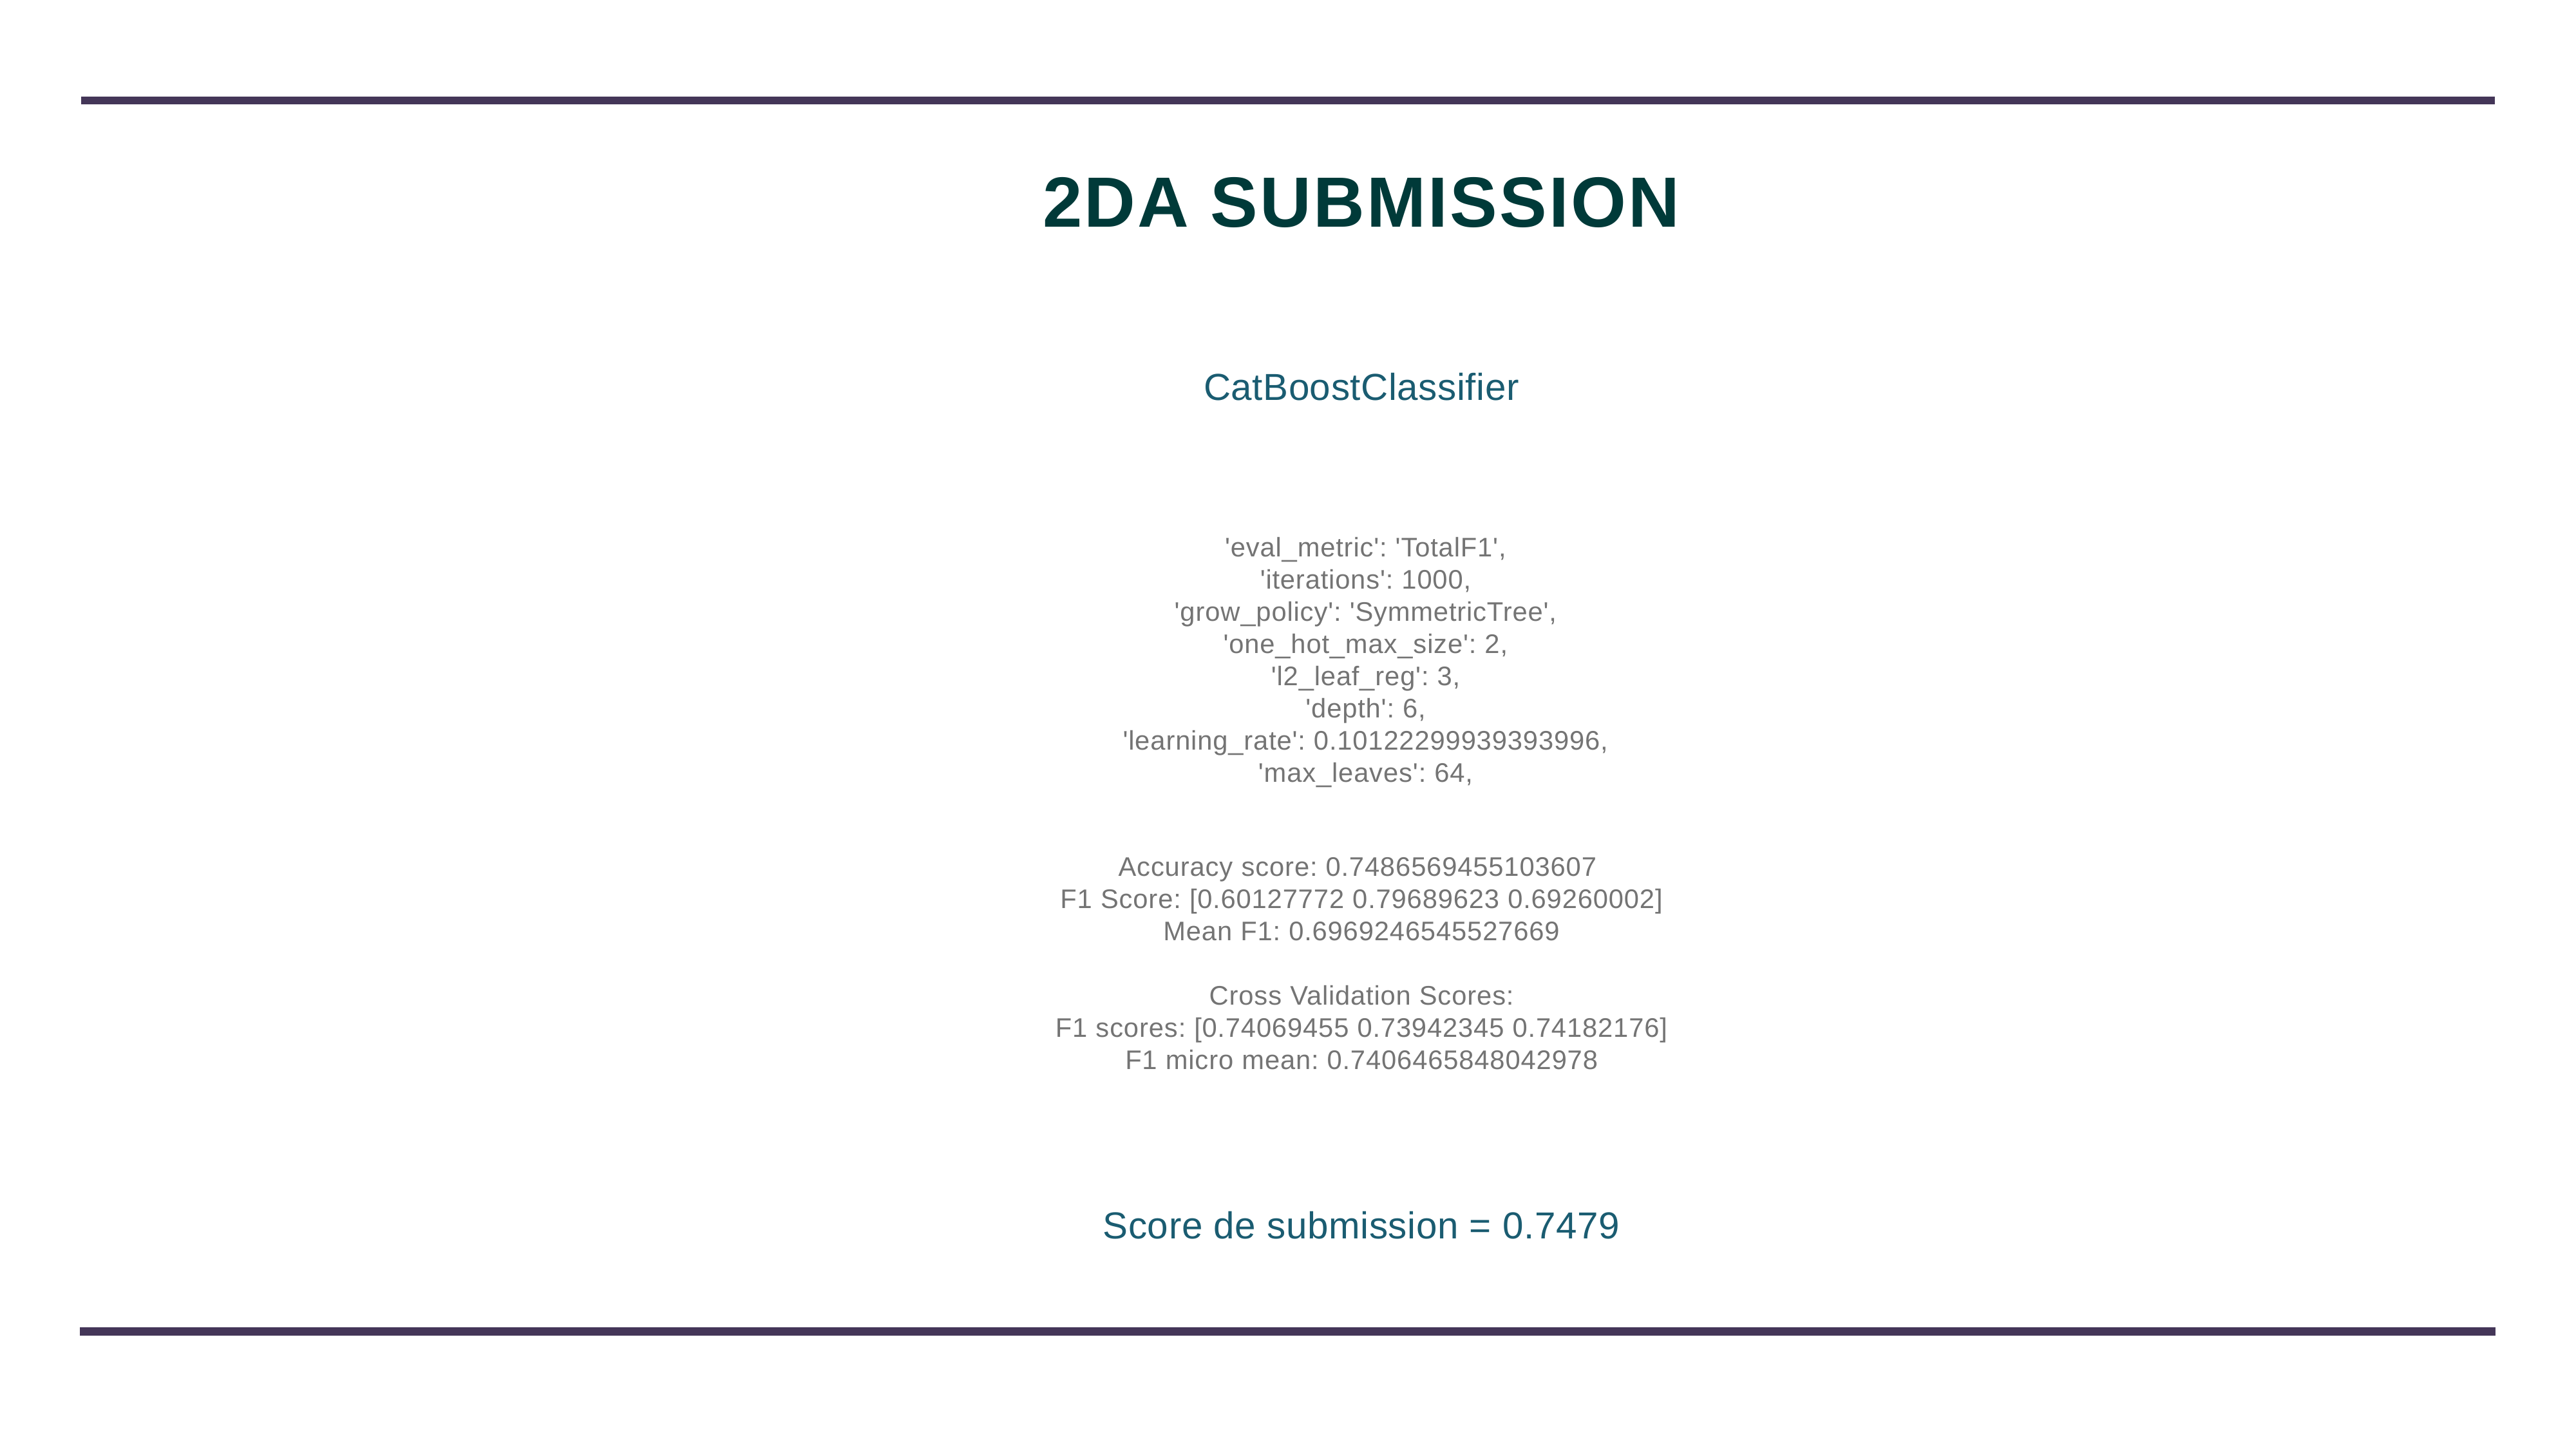

# 2da submission
CatBoostClassifier
 'eval_metric': 'TotalF1',
 'iterations': 1000,
 'grow_policy': 'SymmetricTree',
 'one_hot_max_size': 2,
 'l2_leaf_reg': 3,
 'depth': 6,
 'learning_rate': 0.10122299939393996,
 'max_leaves': 64,
Accuracy score: 0.7486569455103607
F1 Score: [0.60127772 0.79689623 0.69260002]
Mean F1: 0.6969246545527669

Cross Validation Scores:
F1 scores: [0.74069455 0.73942345 0.74182176]
F1 micro mean: 0.7406465848042978
Score de submission = 0.7479